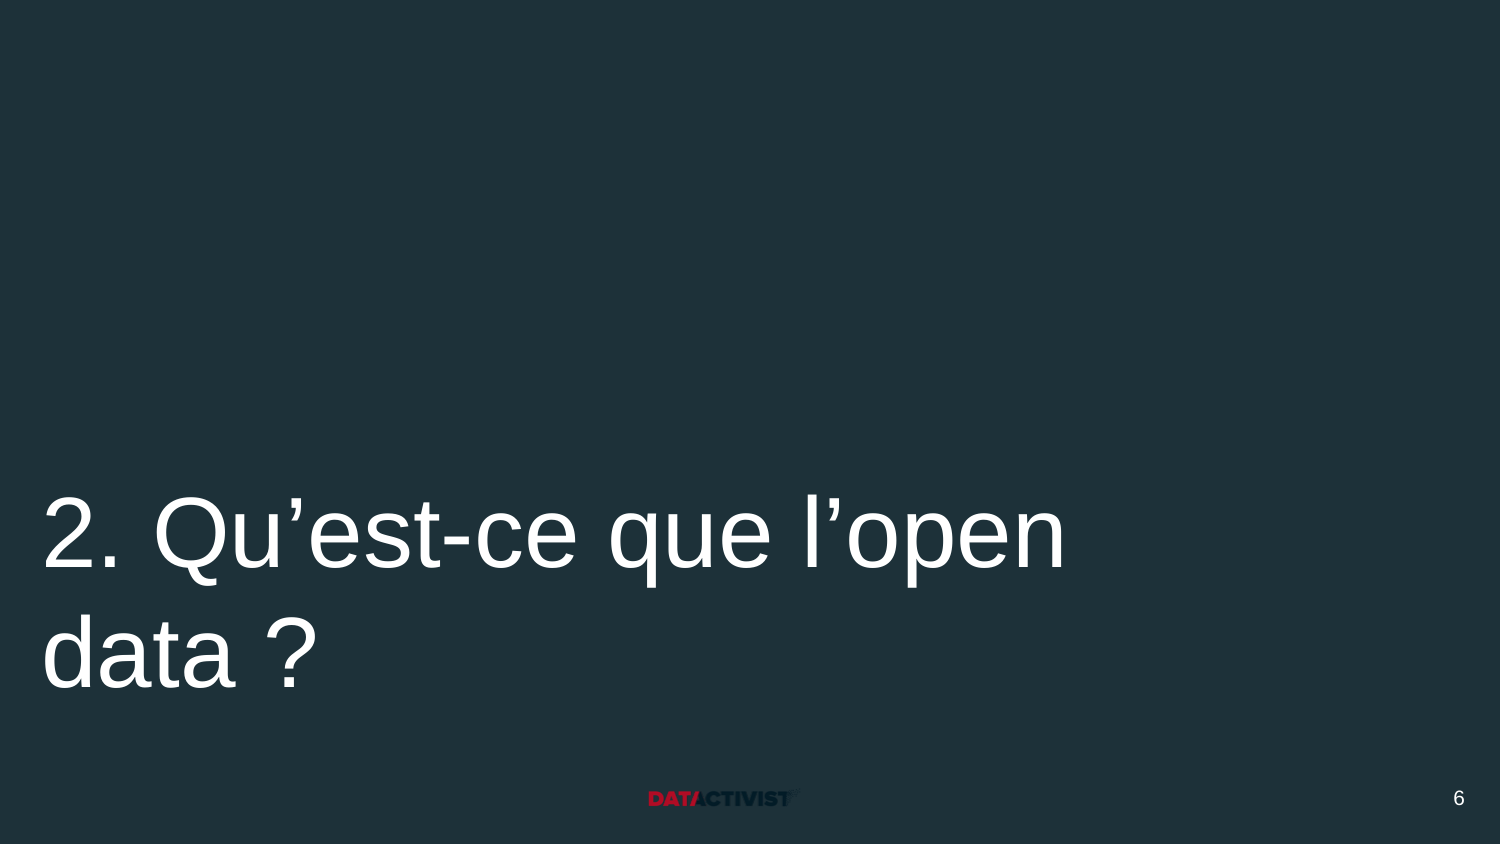

# 2. Qu’est-ce que l’open data ?
6